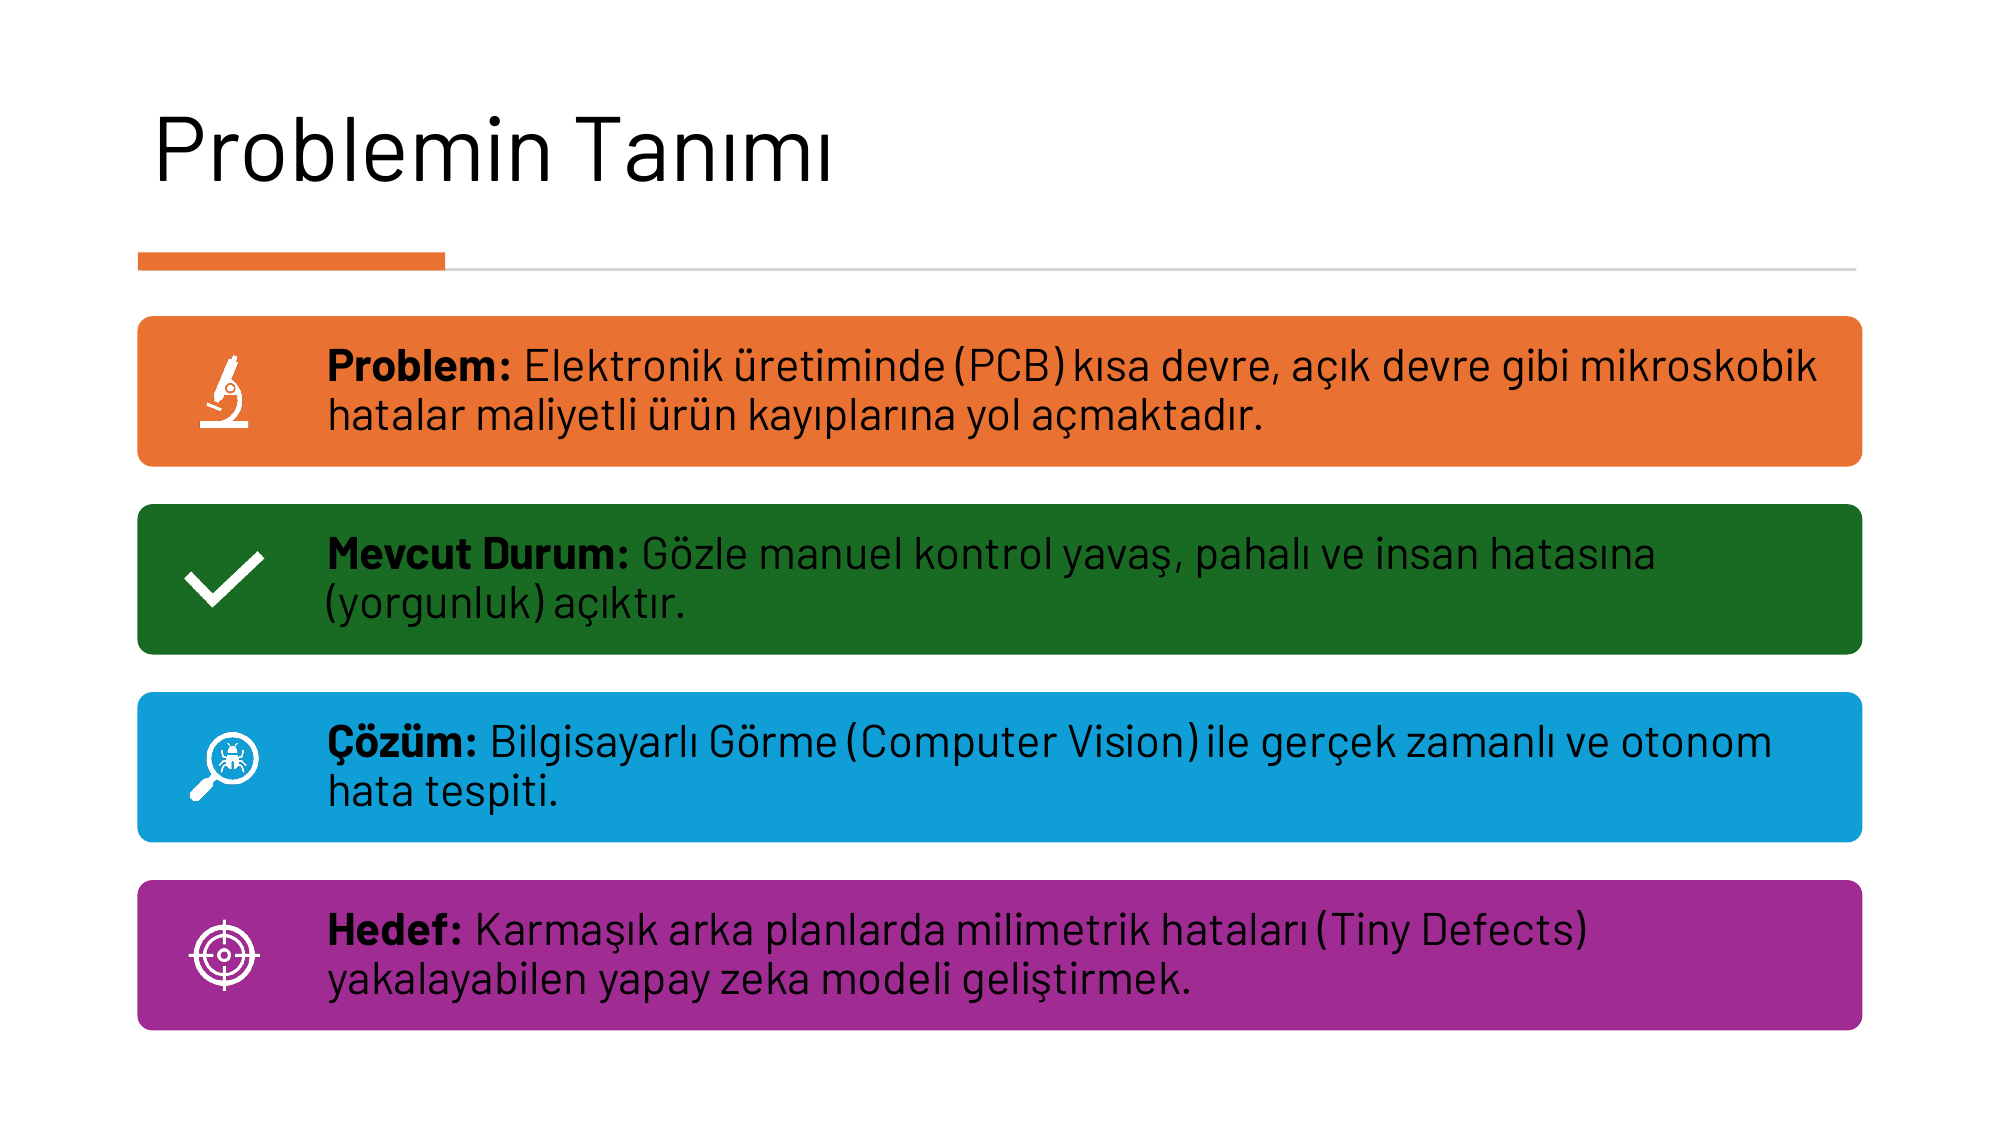

# Problemin Tanımı

Problem: Elektronik üretiminde (PCB) kısa devre, açık devre gibi mikroskobik hatalar maliyetli ürün kayıplarına yol açmaktadır.
Mevcut Durum: Gözle manuel kontrol yavaş, pahalı ve insan hatasına (yorgunluk) açıktır.
Çözüm: Bilgisayarlı Görme (Computer Vision) ile gerçek zamanlı ve otonom hata tespiti.
Hedef: Karmaşık arka planlarda milimetrik hataları (Tiny Defects) yakalayabilen yapay zeka modeli geliştirmek.